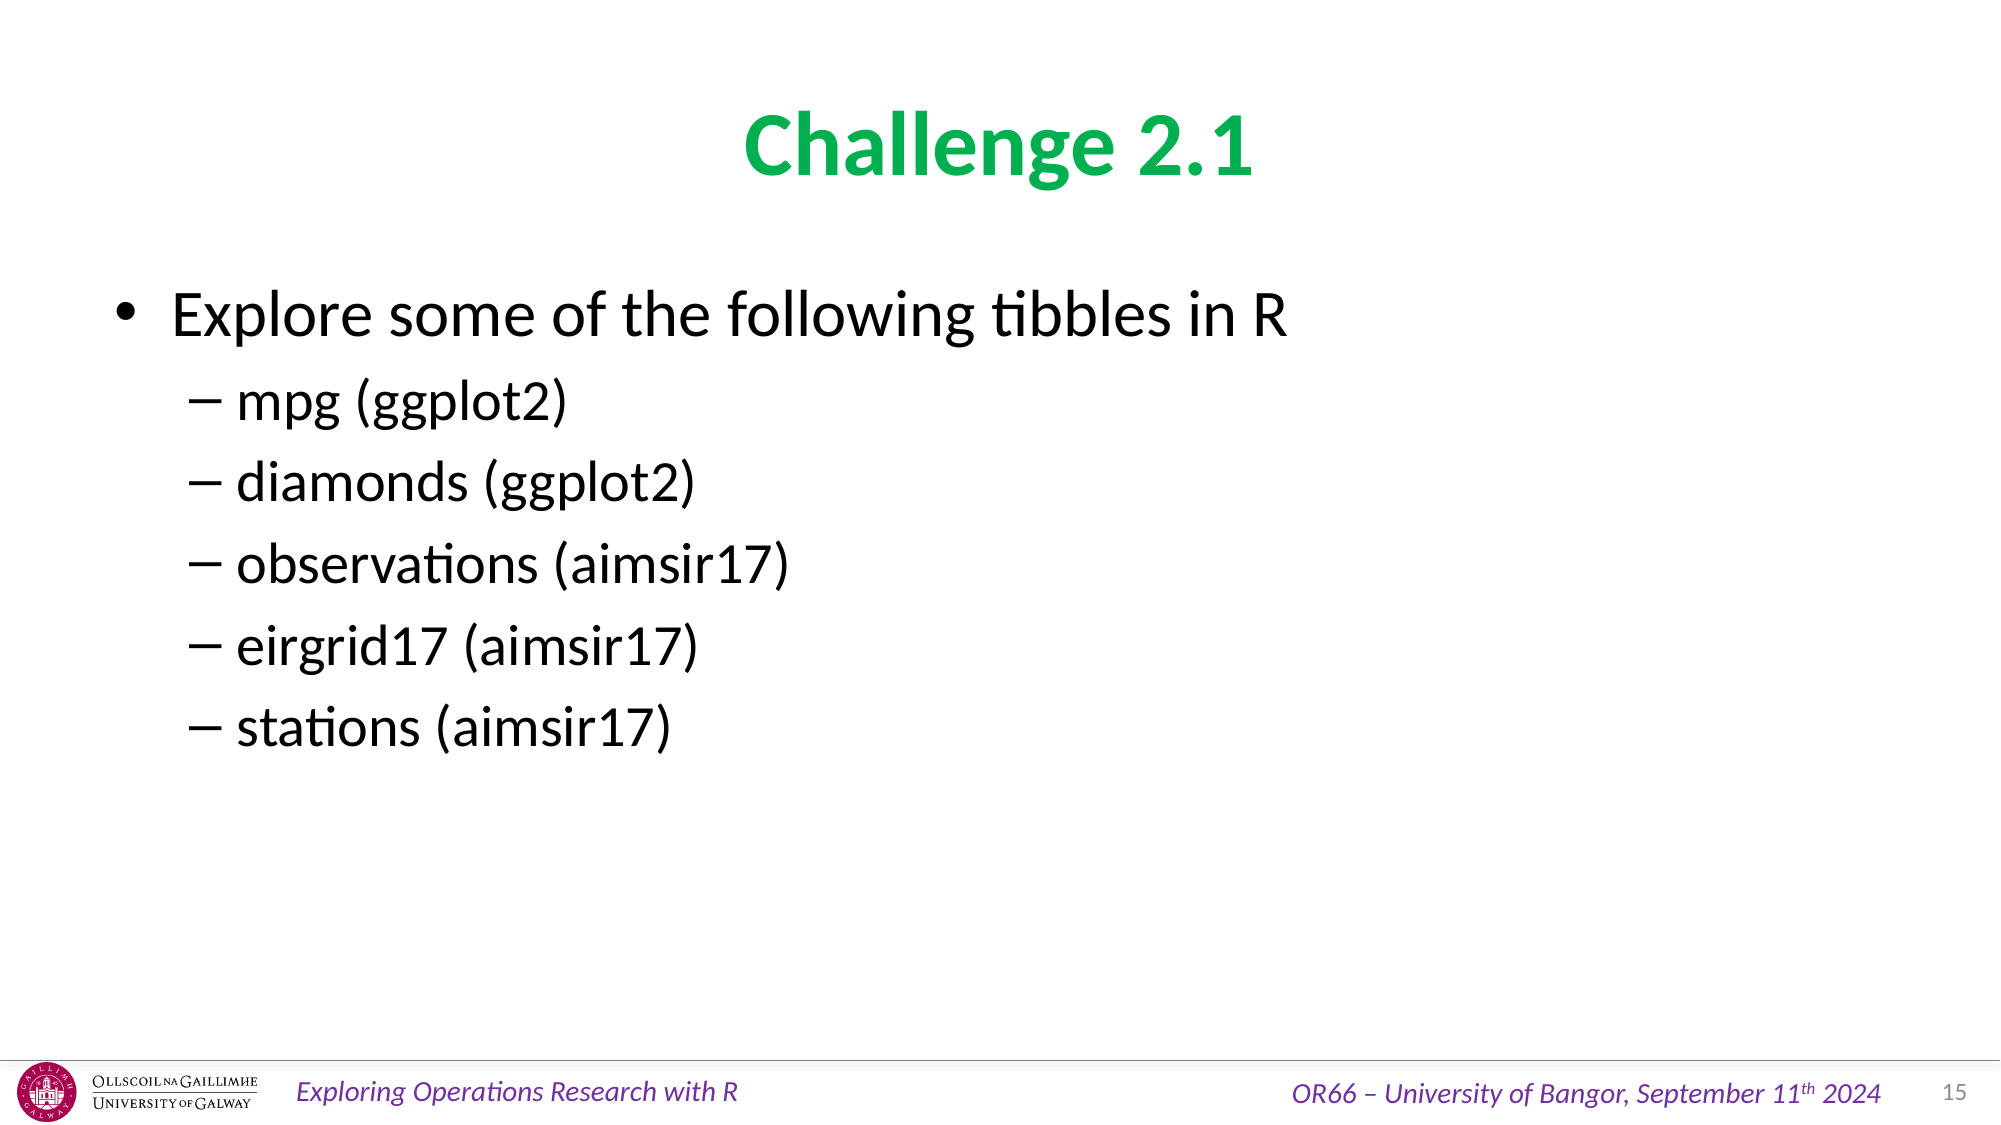

# Challenge 2.1
Explore some of the following tibbles in R
mpg (ggplot2)
diamonds (ggplot2)
observations (aimsir17)
eirgrid17 (aimsir17)
stations (aimsir17)
15